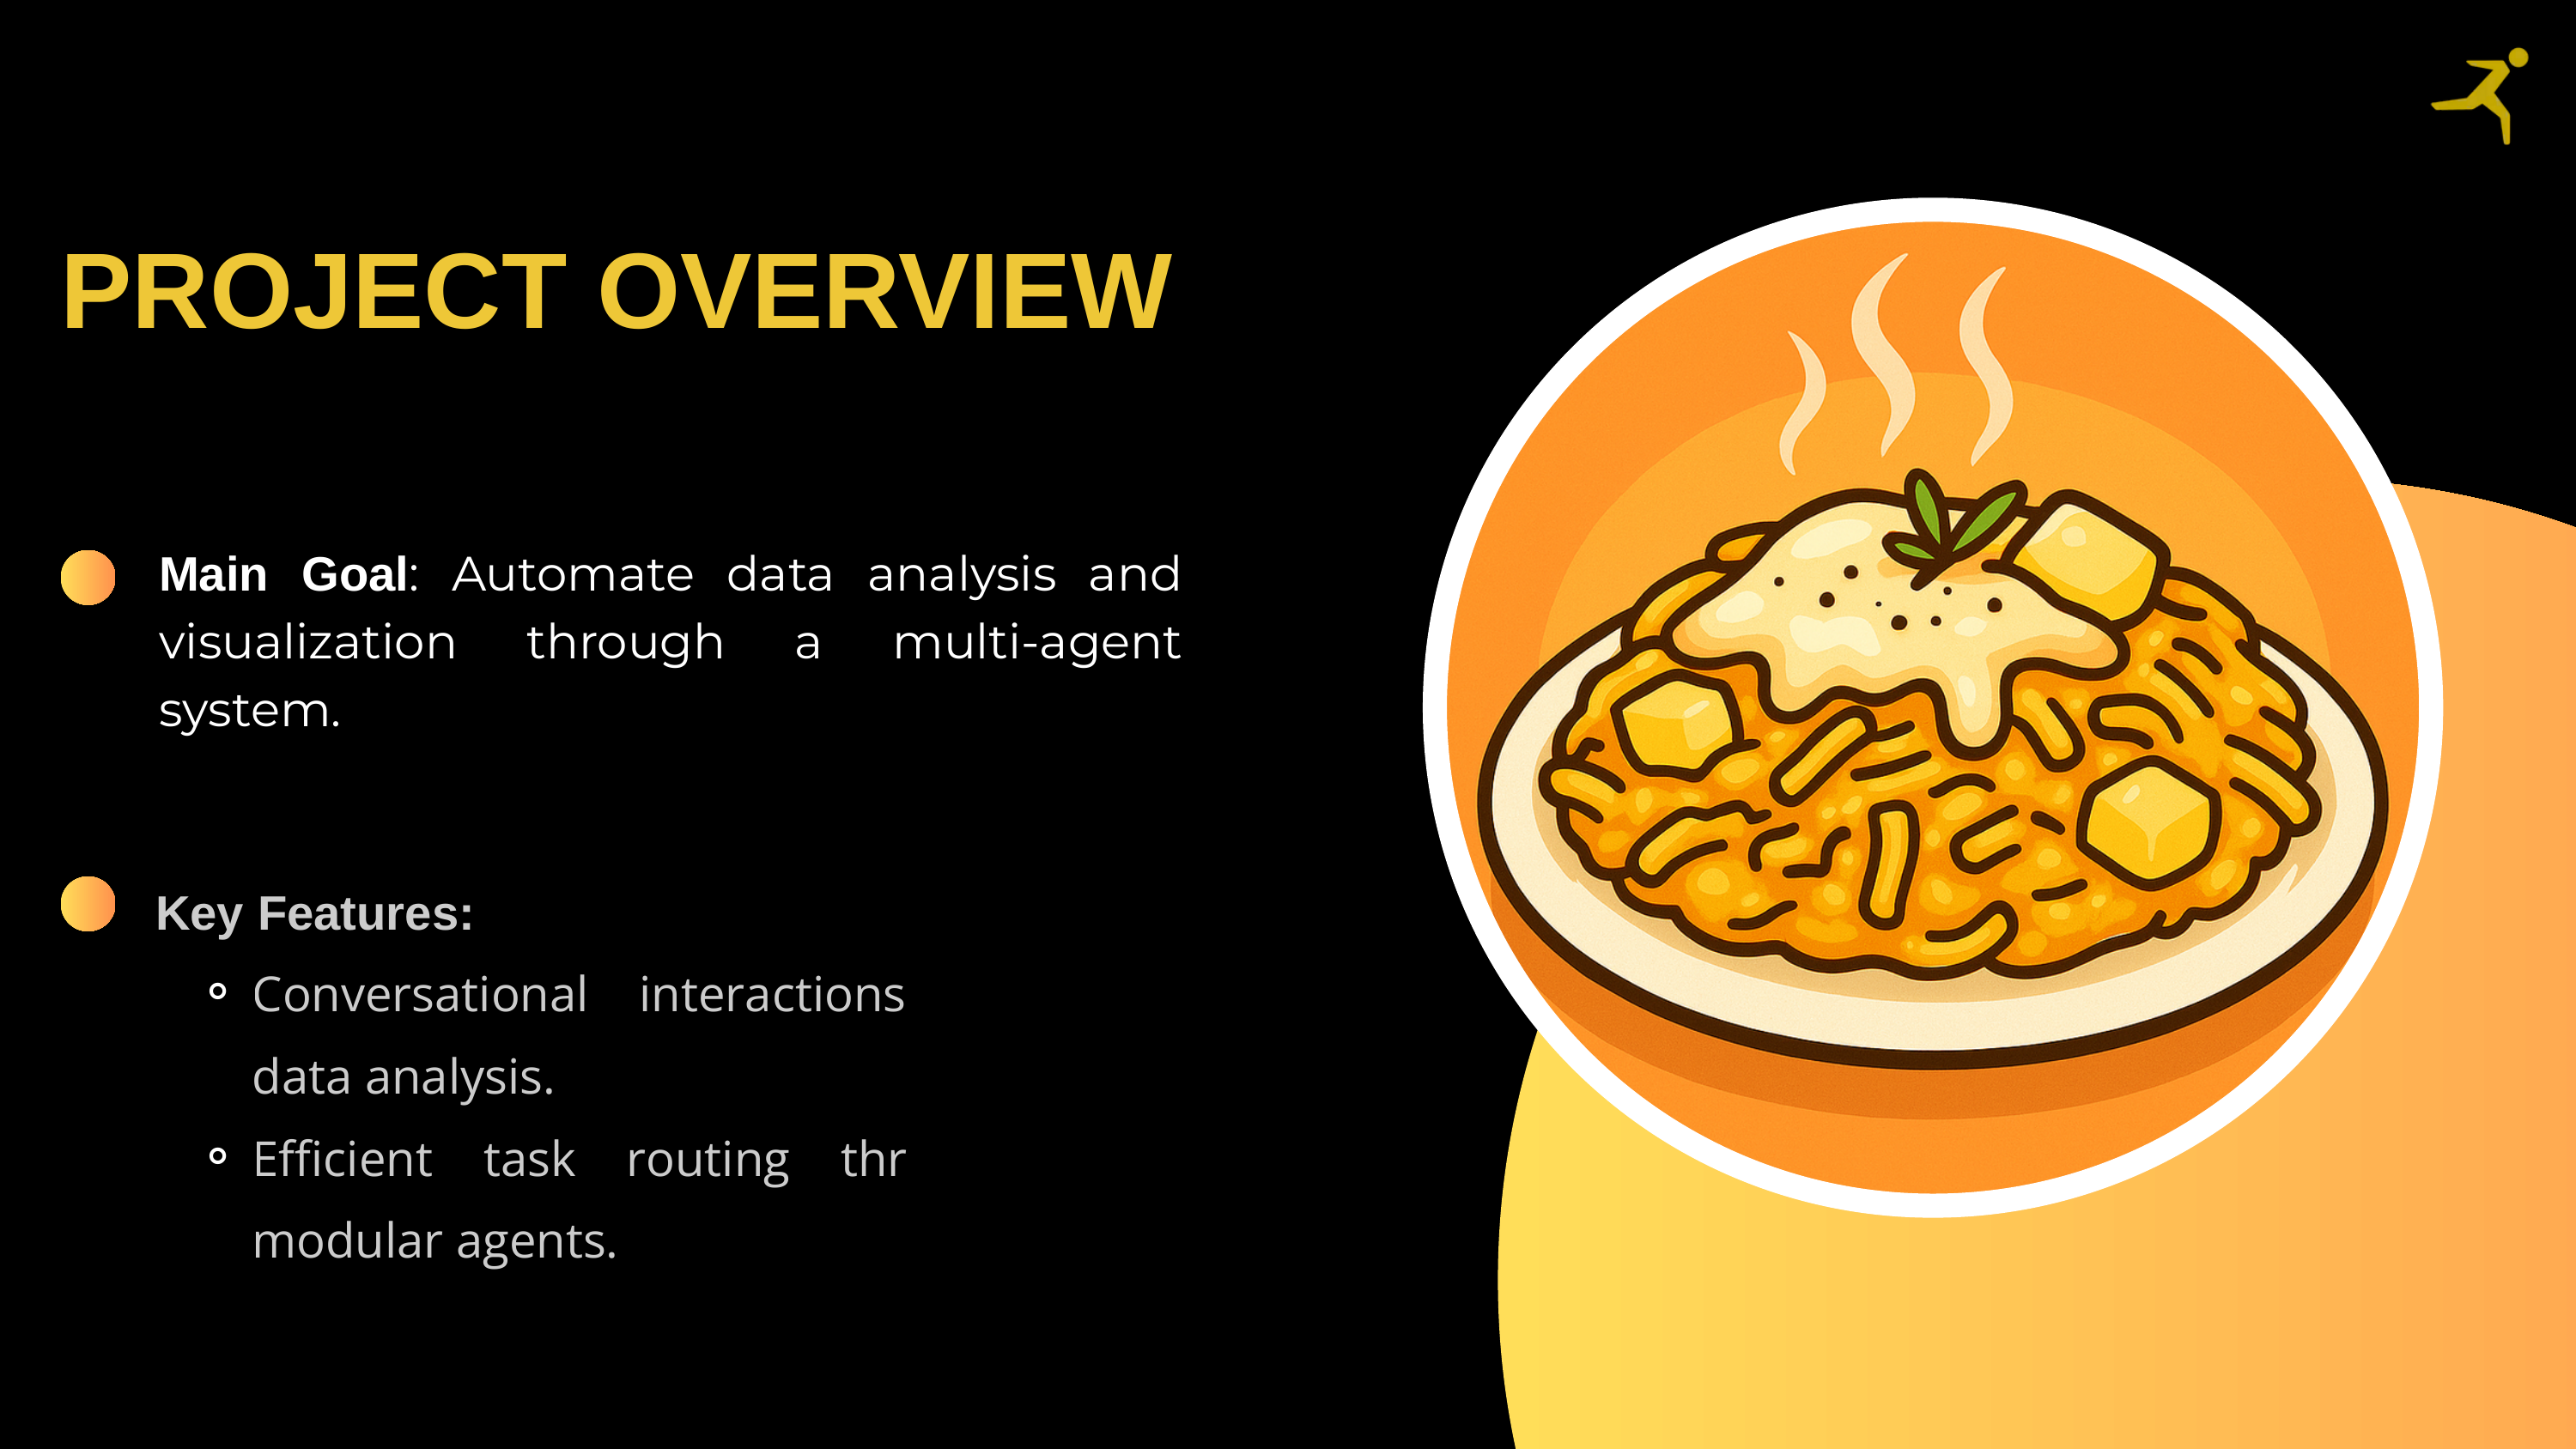

PROJECT OVERVIEW

Main Goal: Automate data analysis and visualization through a multi-agent system.

     Key Features:
Conversational interactions for data analysis.
Efficient task routing through modular agents.